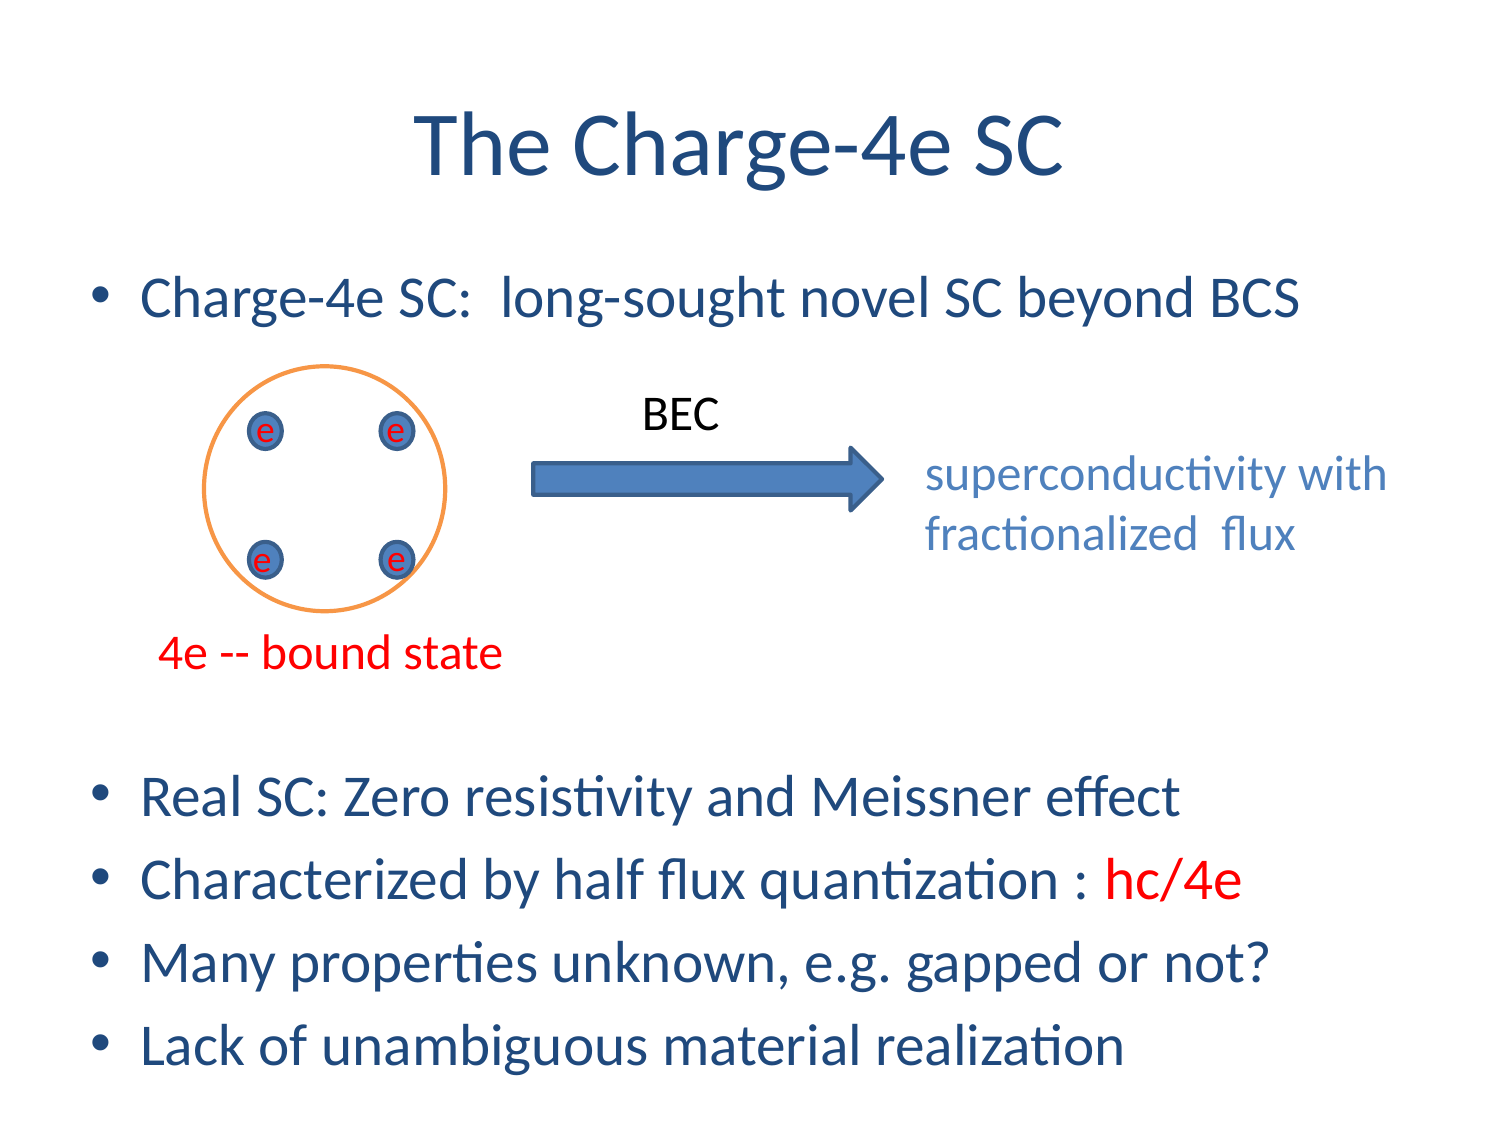

# The Charge-4e SC
Charge-4e SC:  long-sought novel SC beyond BCS

Real SC: Zero resistivity and Meissner effect
Characterized by half flux quantization : hc/4e
Many properties unknown, e.g. gapped or not?
Lack of unambiguous material realization

e
e
e
e

      BEC
superconductivity with
fractionalized  flux

4e -- bound state